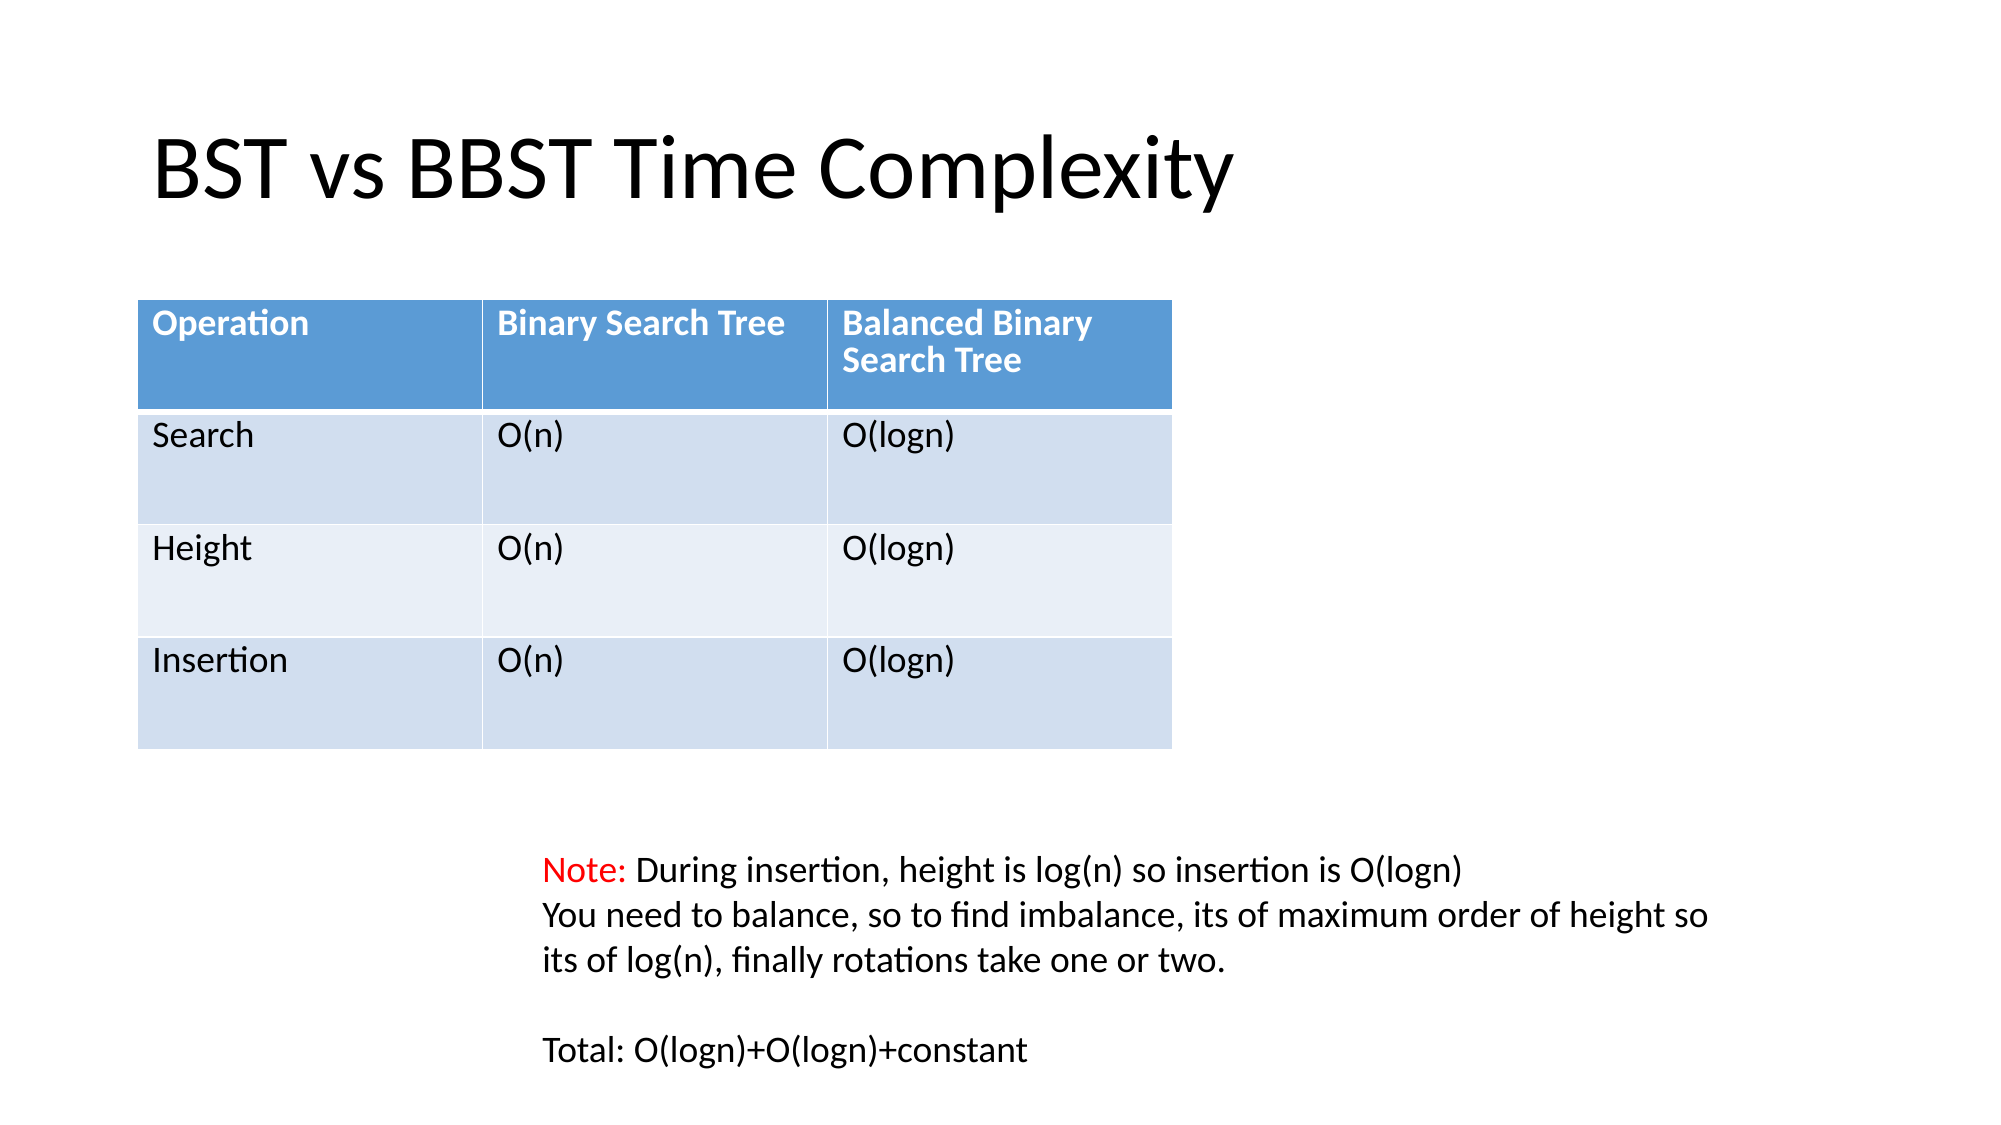

# BST vs BBST Time Complexity
| Operation | Binary Search Tree | Balanced Binary Search Tree |
| --- | --- | --- |
| Search | O(n) | O(logn) |
| Height | O(n) | O(logn) |
| Insertion | O(n) | O(logn) |
Note: During insertion, height is log(n) so insertion is O(logn)
You need to balance, so to find imbalance, its of maximum order of height so
its of log(n), finally rotations take one or two.

Total: O(logn)+O(logn)+constant